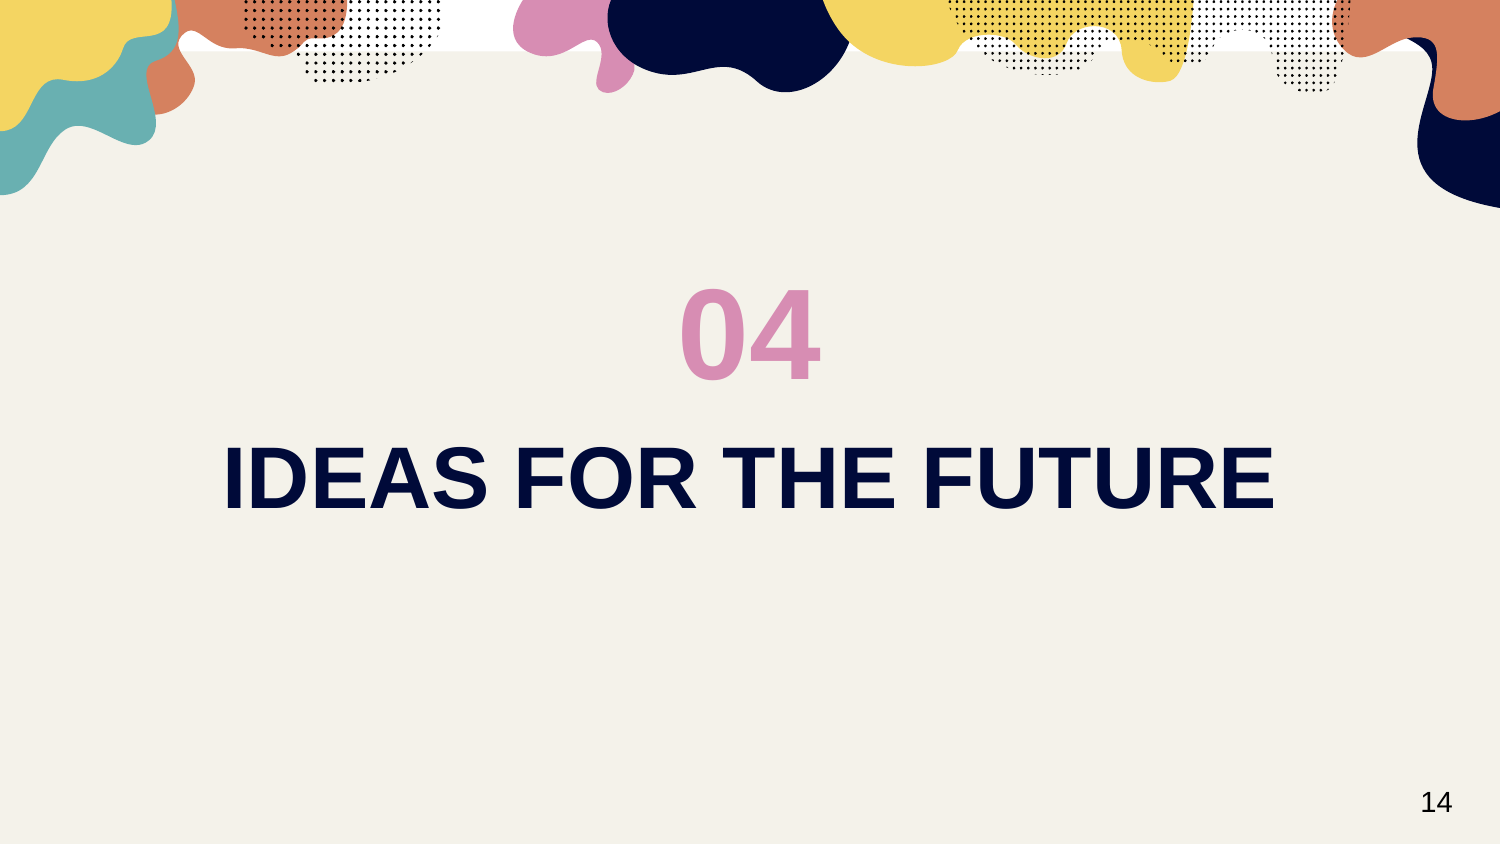

04
# IDEAS FOR THE FUTURE
14